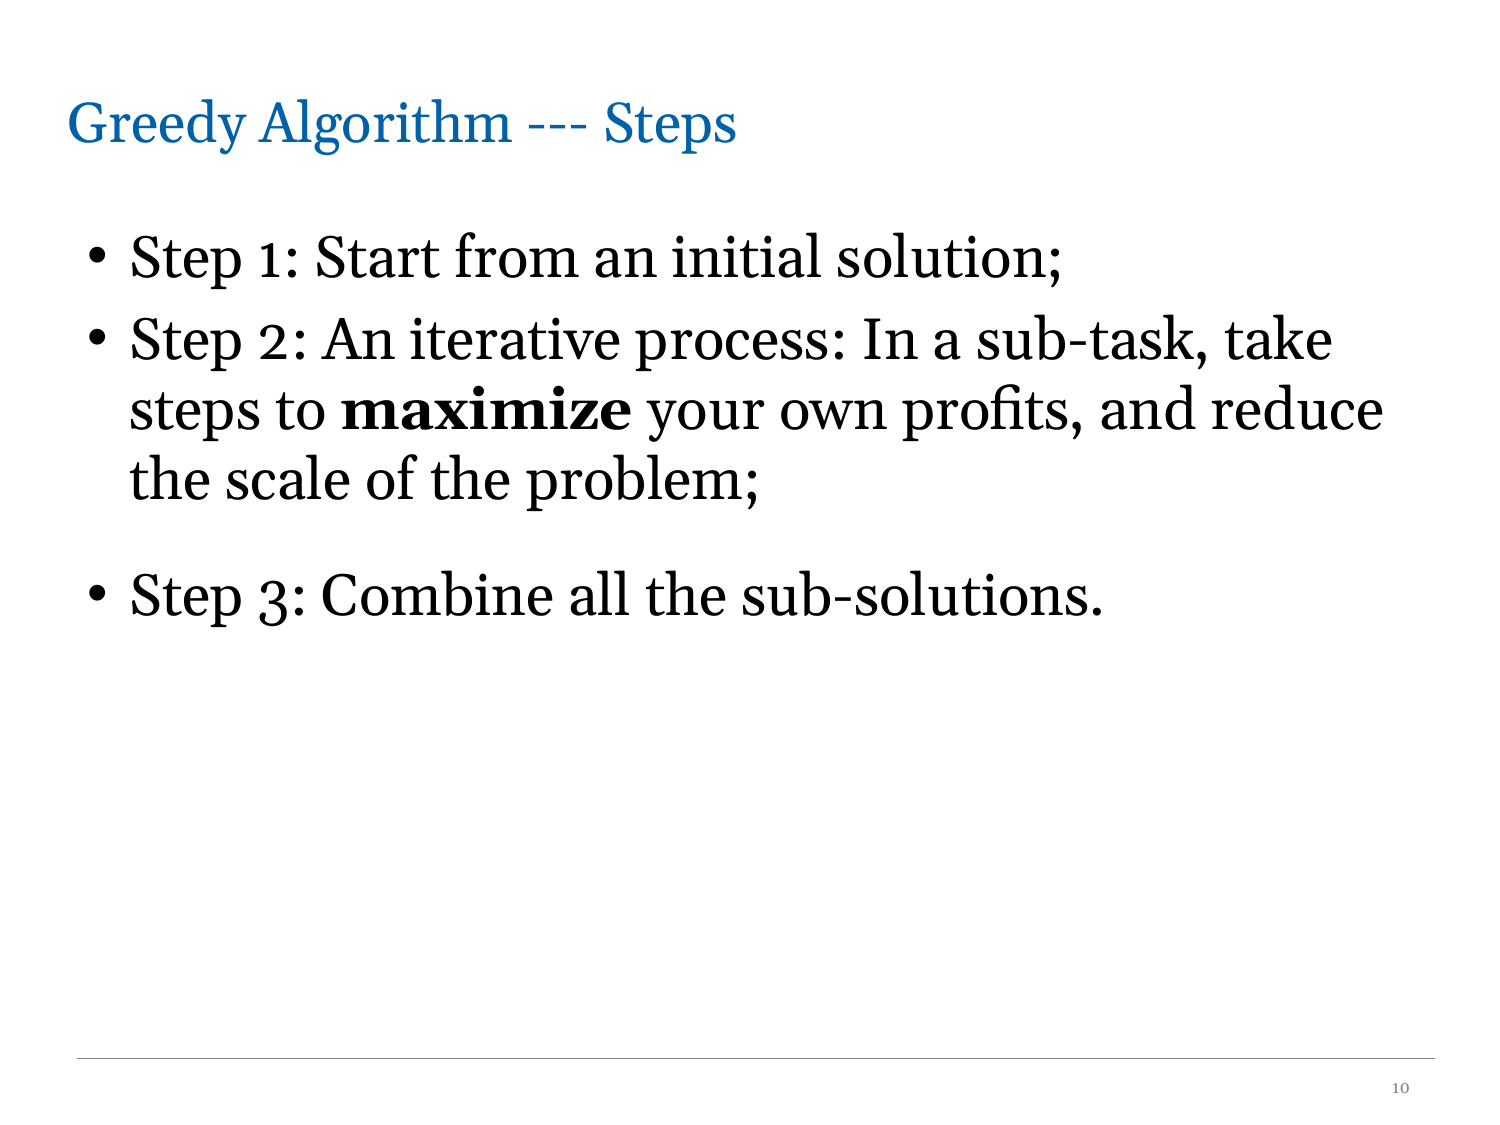

# Greedy Algorithm --- Steps
Step 1: Start from an initial solution;
Step 2: An iterative process: In a sub-task, take steps to maximize your own profits, and reduce the scale of the problem;
Step 3: Combine all the sub-solutions.
10